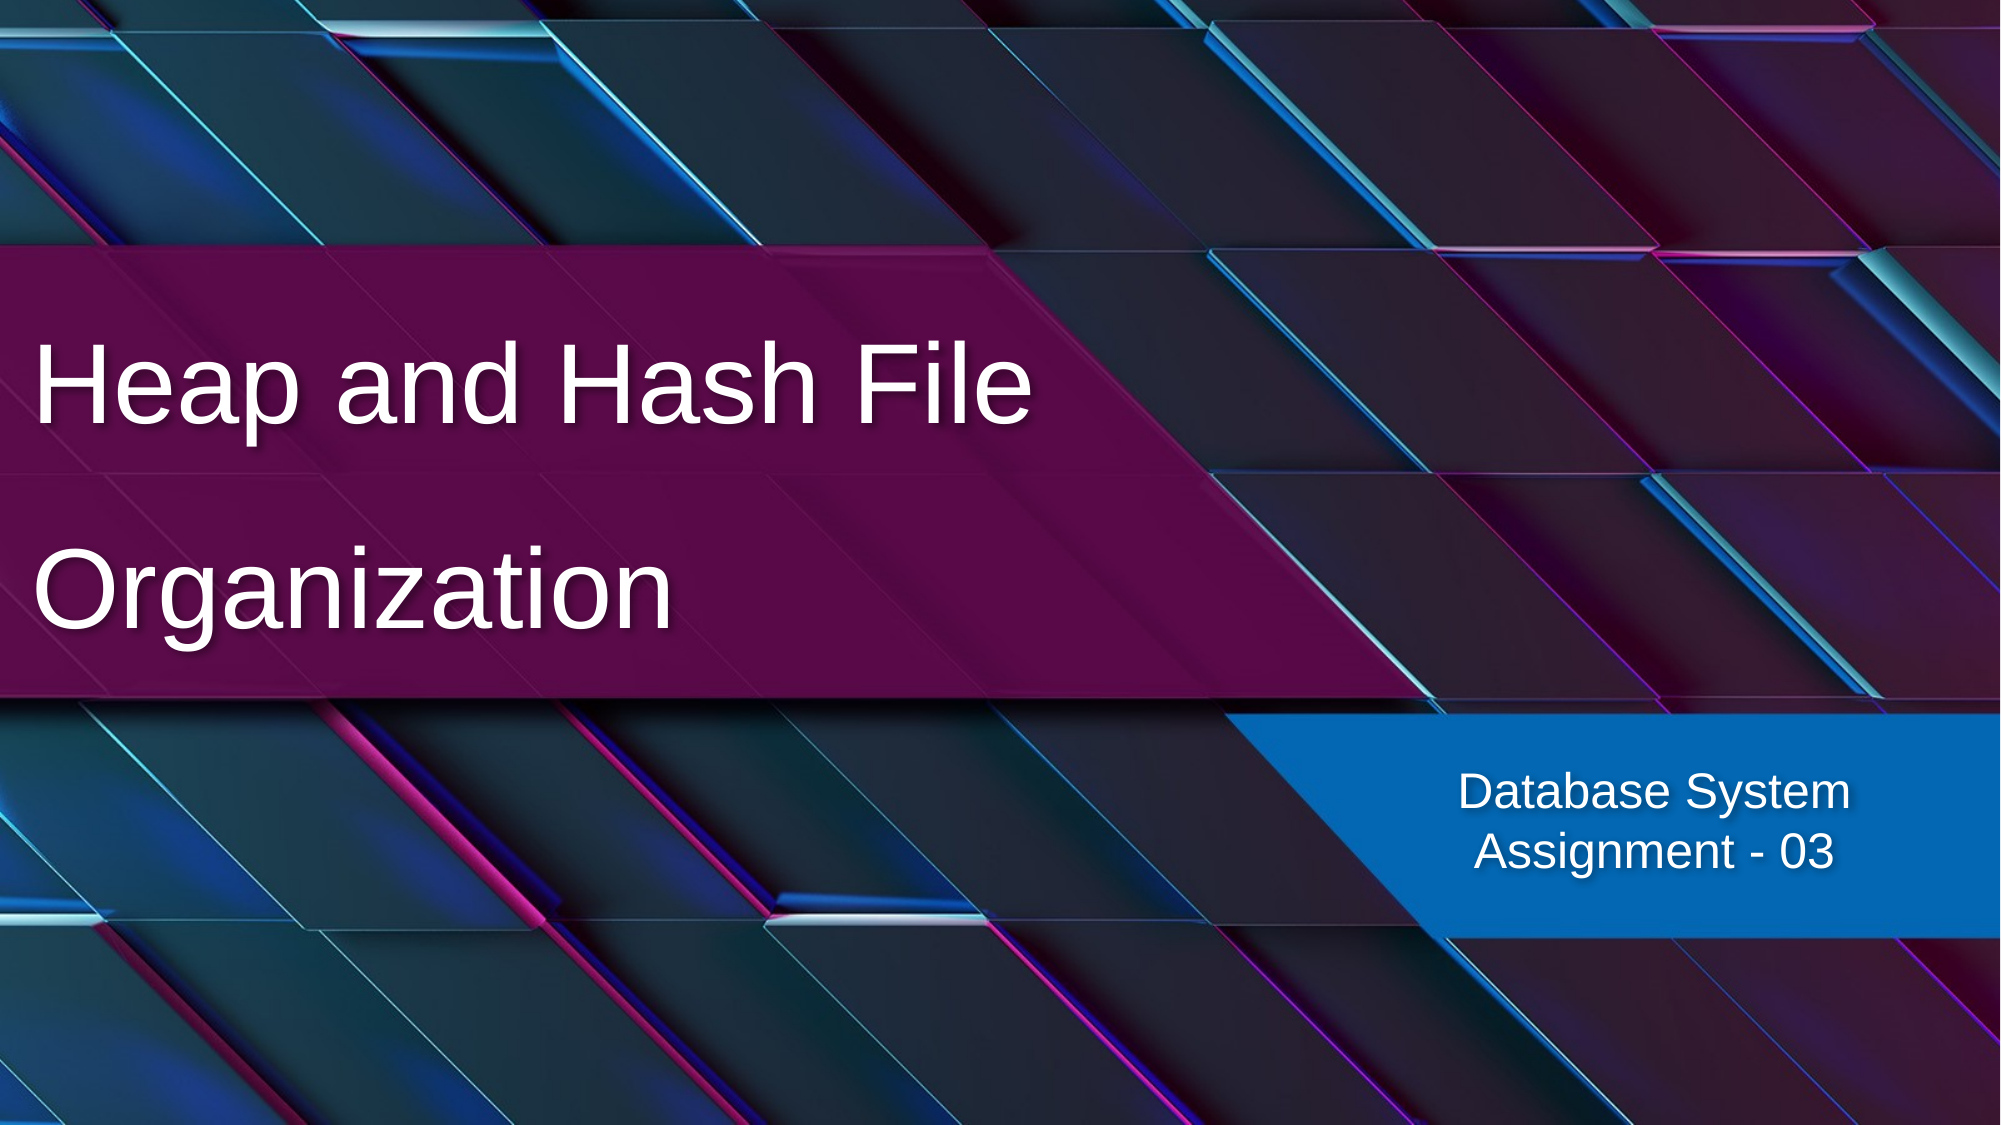

# Heap and Hash File Organization
Database System
Assignment - 03